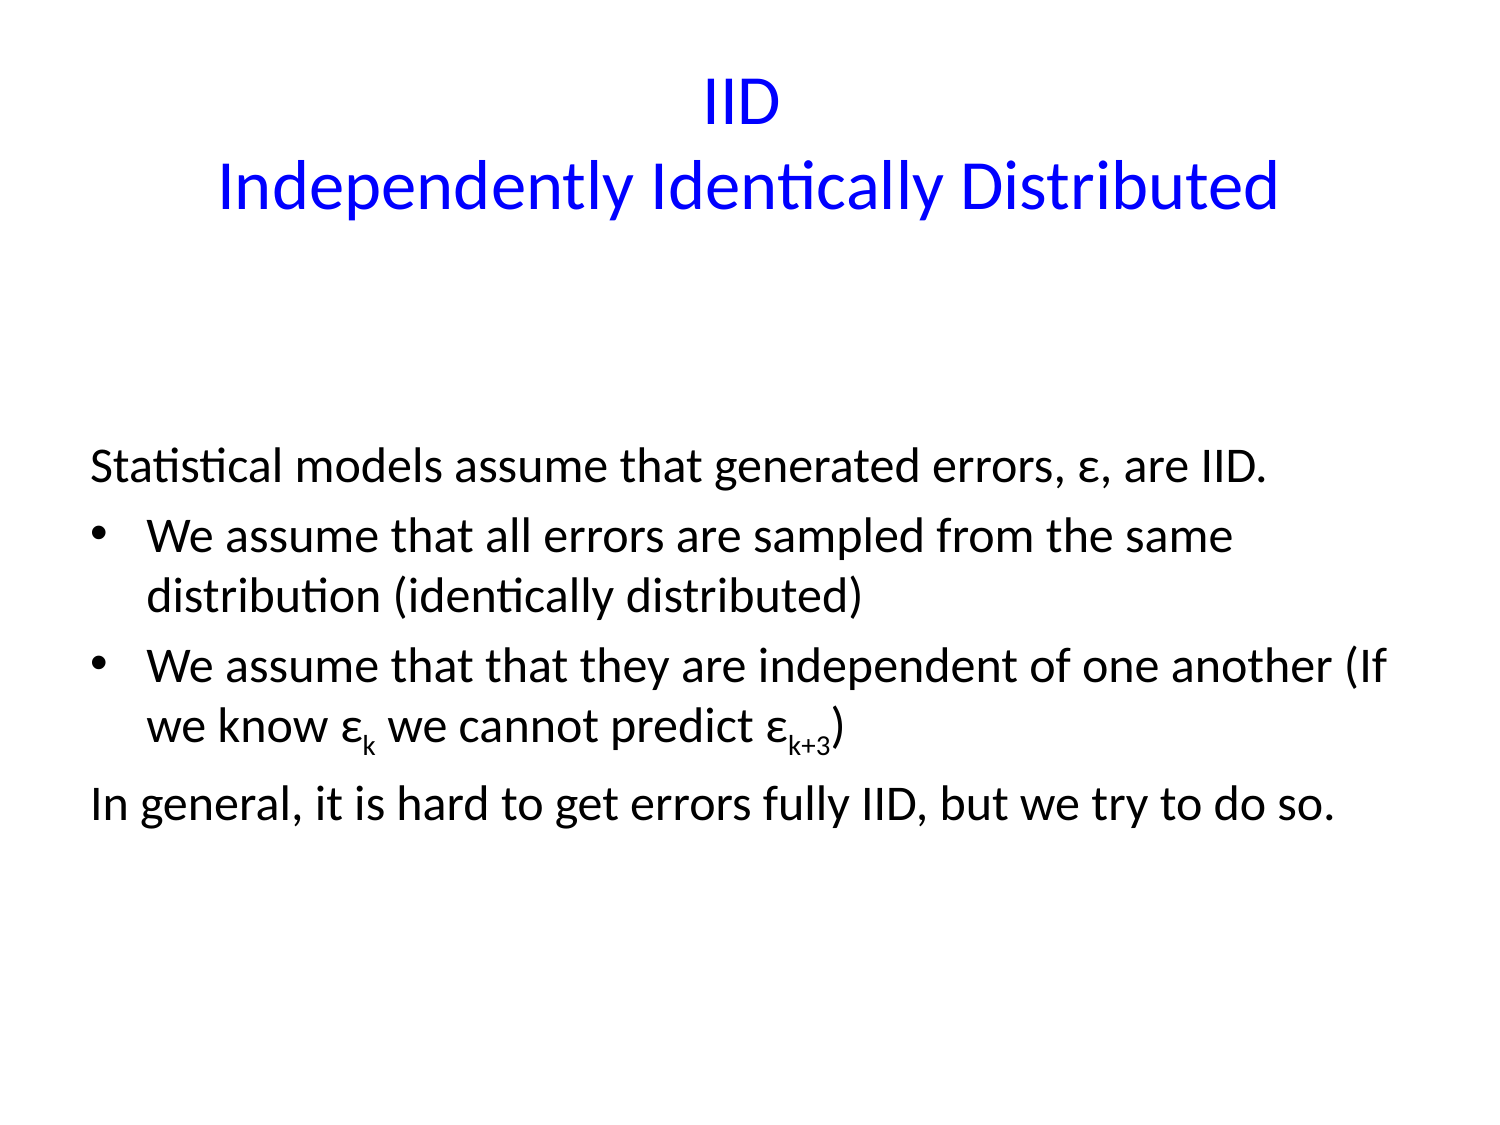

# IID Independently Identically Distributed
Statistical models assume that generated errors, ε, are IID.
We assume that all errors are sampled from the same distribution (identically distributed)
We assume that that they are independent of one another (If we know εk we cannot predict εk+3)
In general, it is hard to get errors fully IID, but we try to do so.